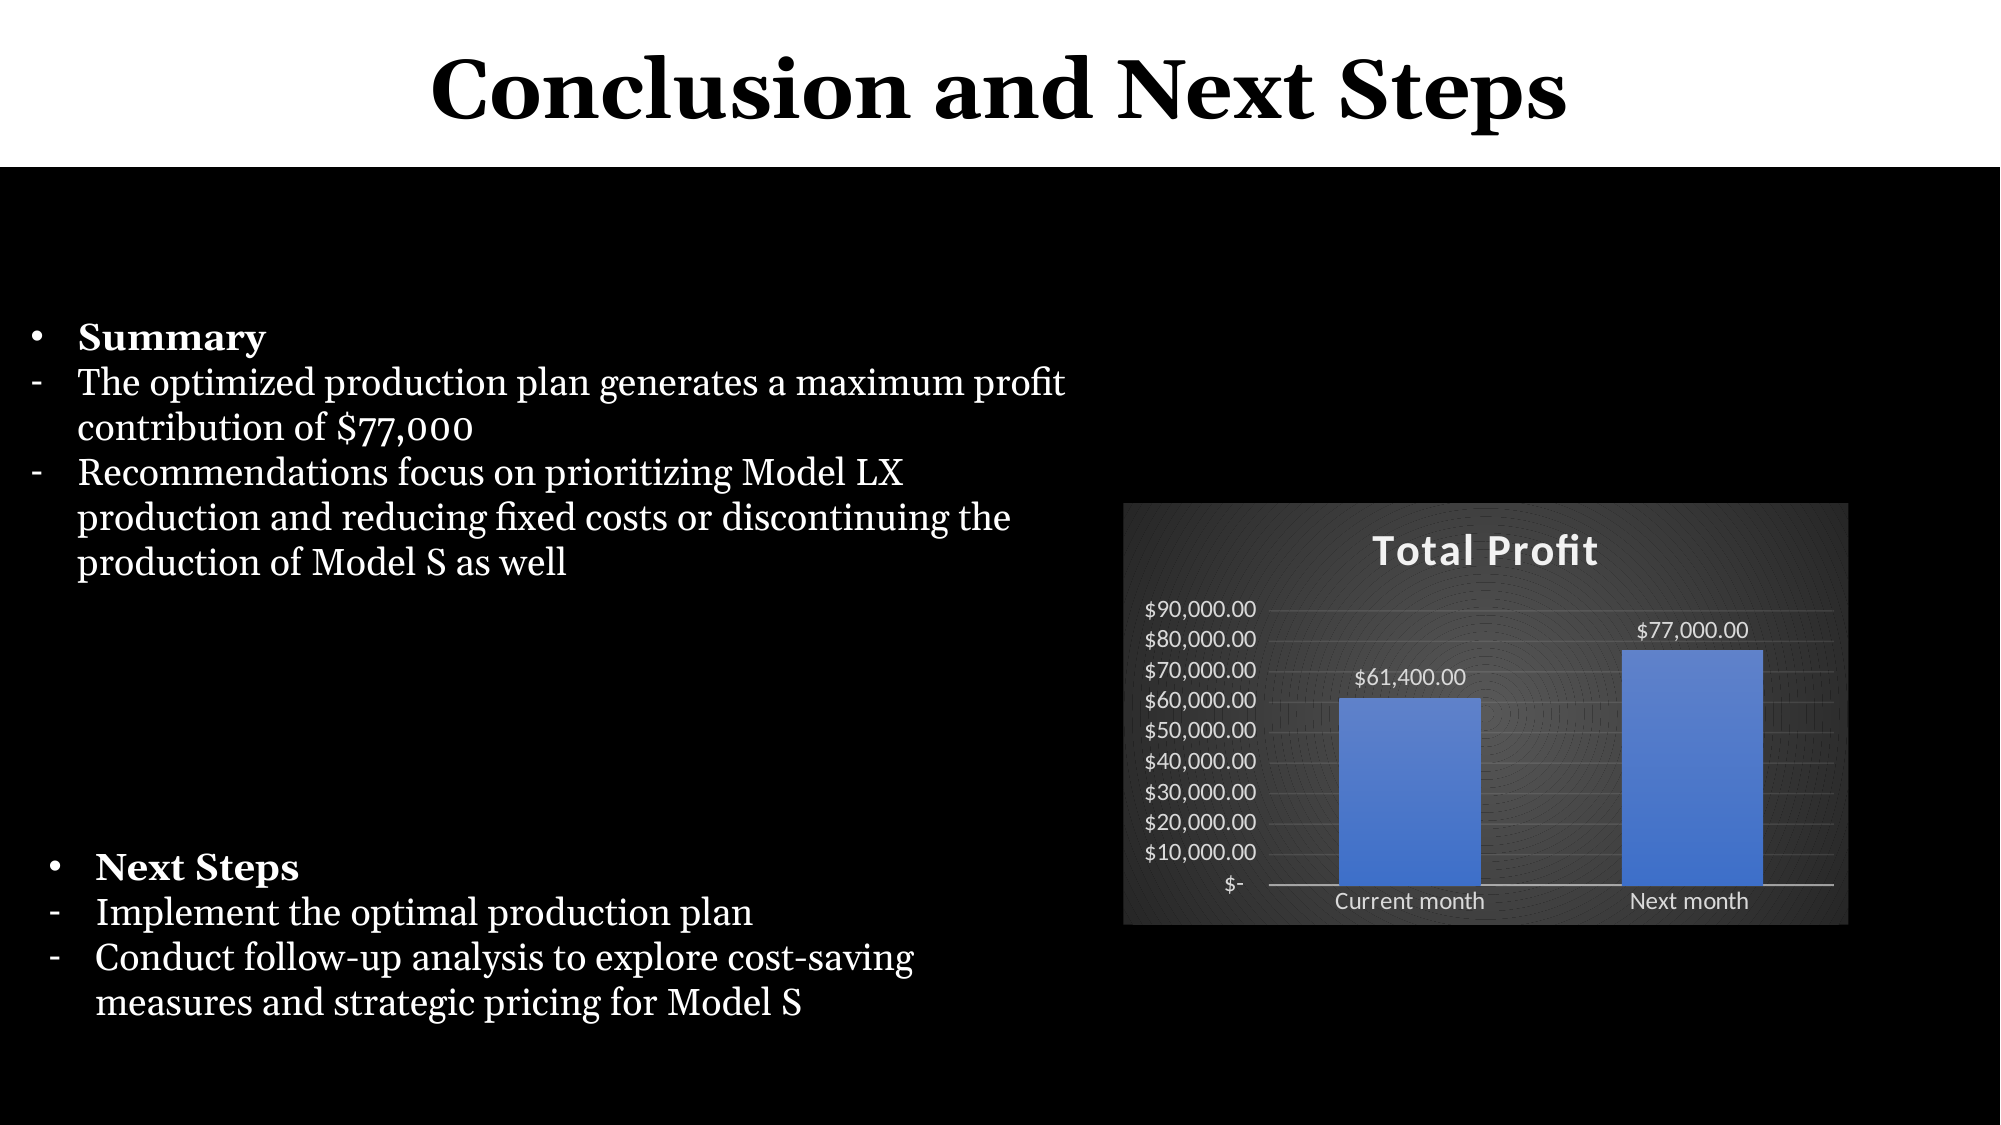

Conclusion and Next Steps

Summary
The optimized production plan generates a maximum profit contribution of $77,000
Recommendations focus on prioritizing Model LX production and reducing fixed costs or discontinuing the production of Model S as well

### Chart:

| Category | Total Profit |
|---|---|
| Current month | 61400.0 |
| Next month  | 77000.0 |
Next Steps
Implement the optimal production plan
Conduct follow-up analysis to explore cost-saving measures and strategic pricing for Model S